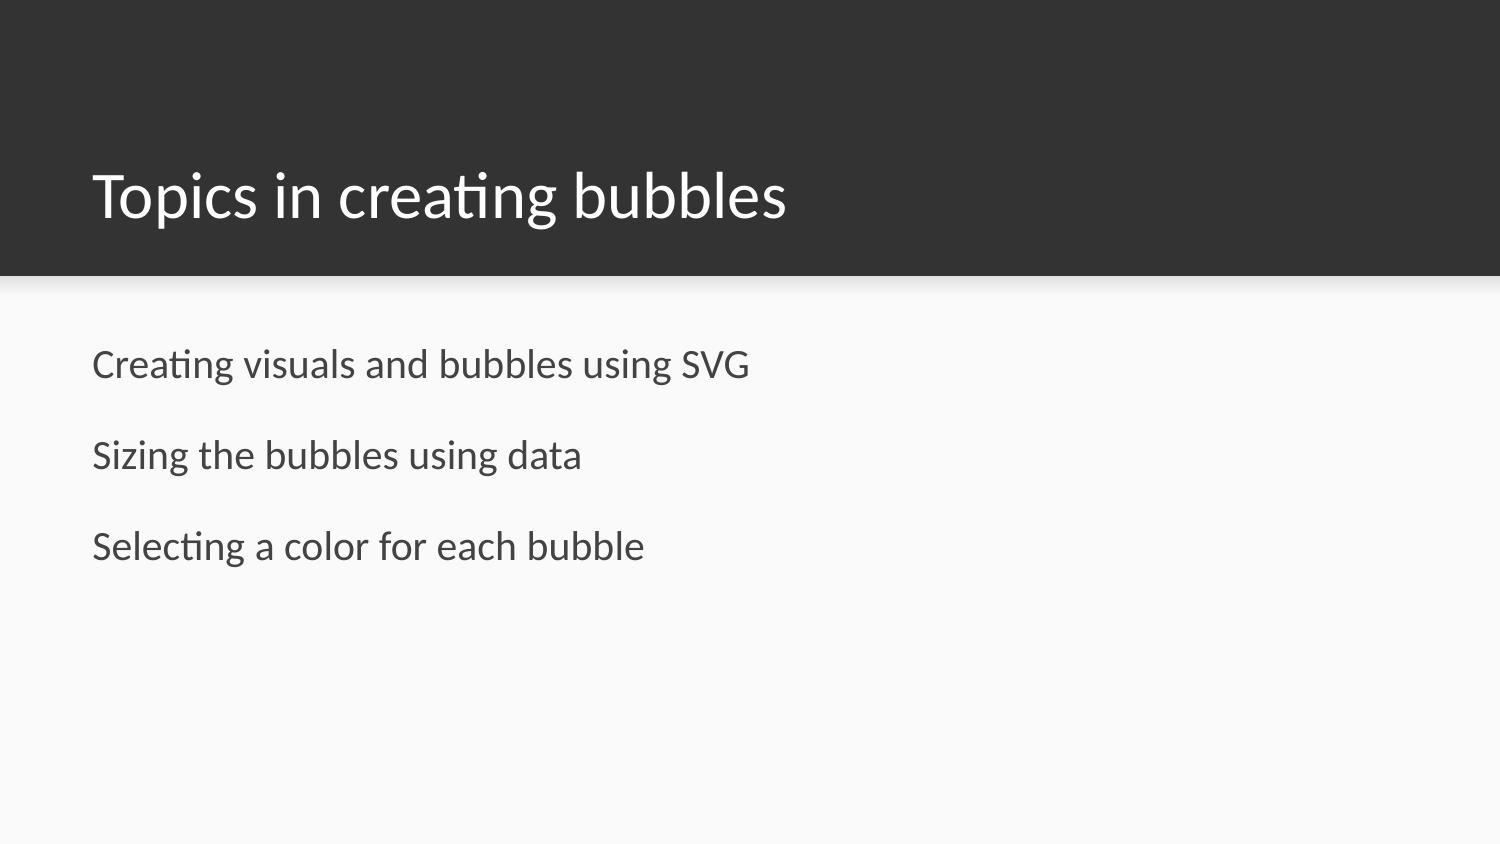

# Topics in creating bubbles
Creating visuals and bubbles using SVG
Sizing the bubbles using data
Selecting a color for each bubble